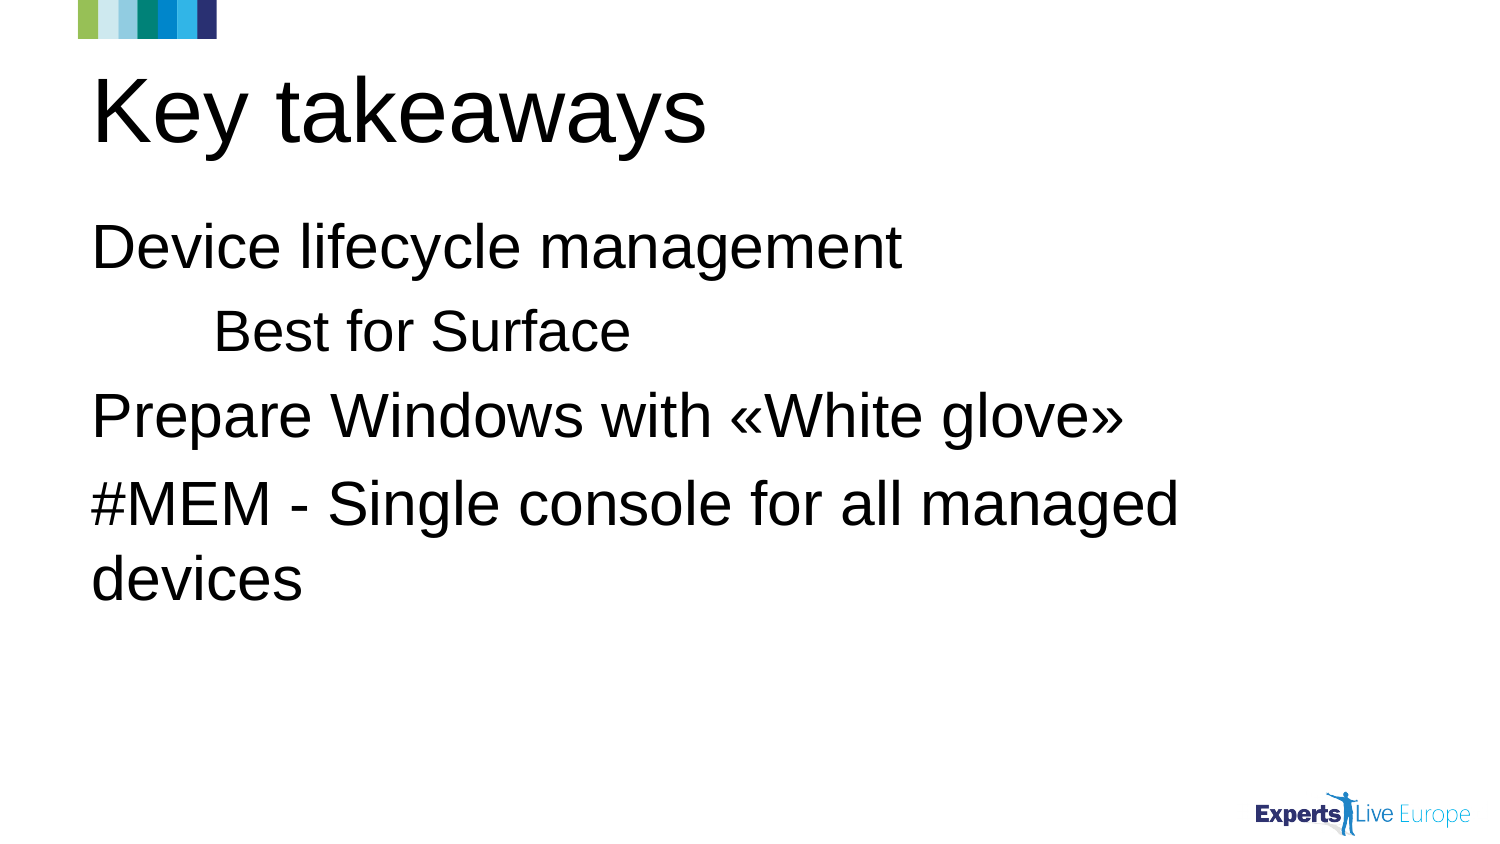

# Key takeaways
Device lifecycle management
Best for Surface
Prepare Windows with «White glove»
#MEM - Single console for all managed devices